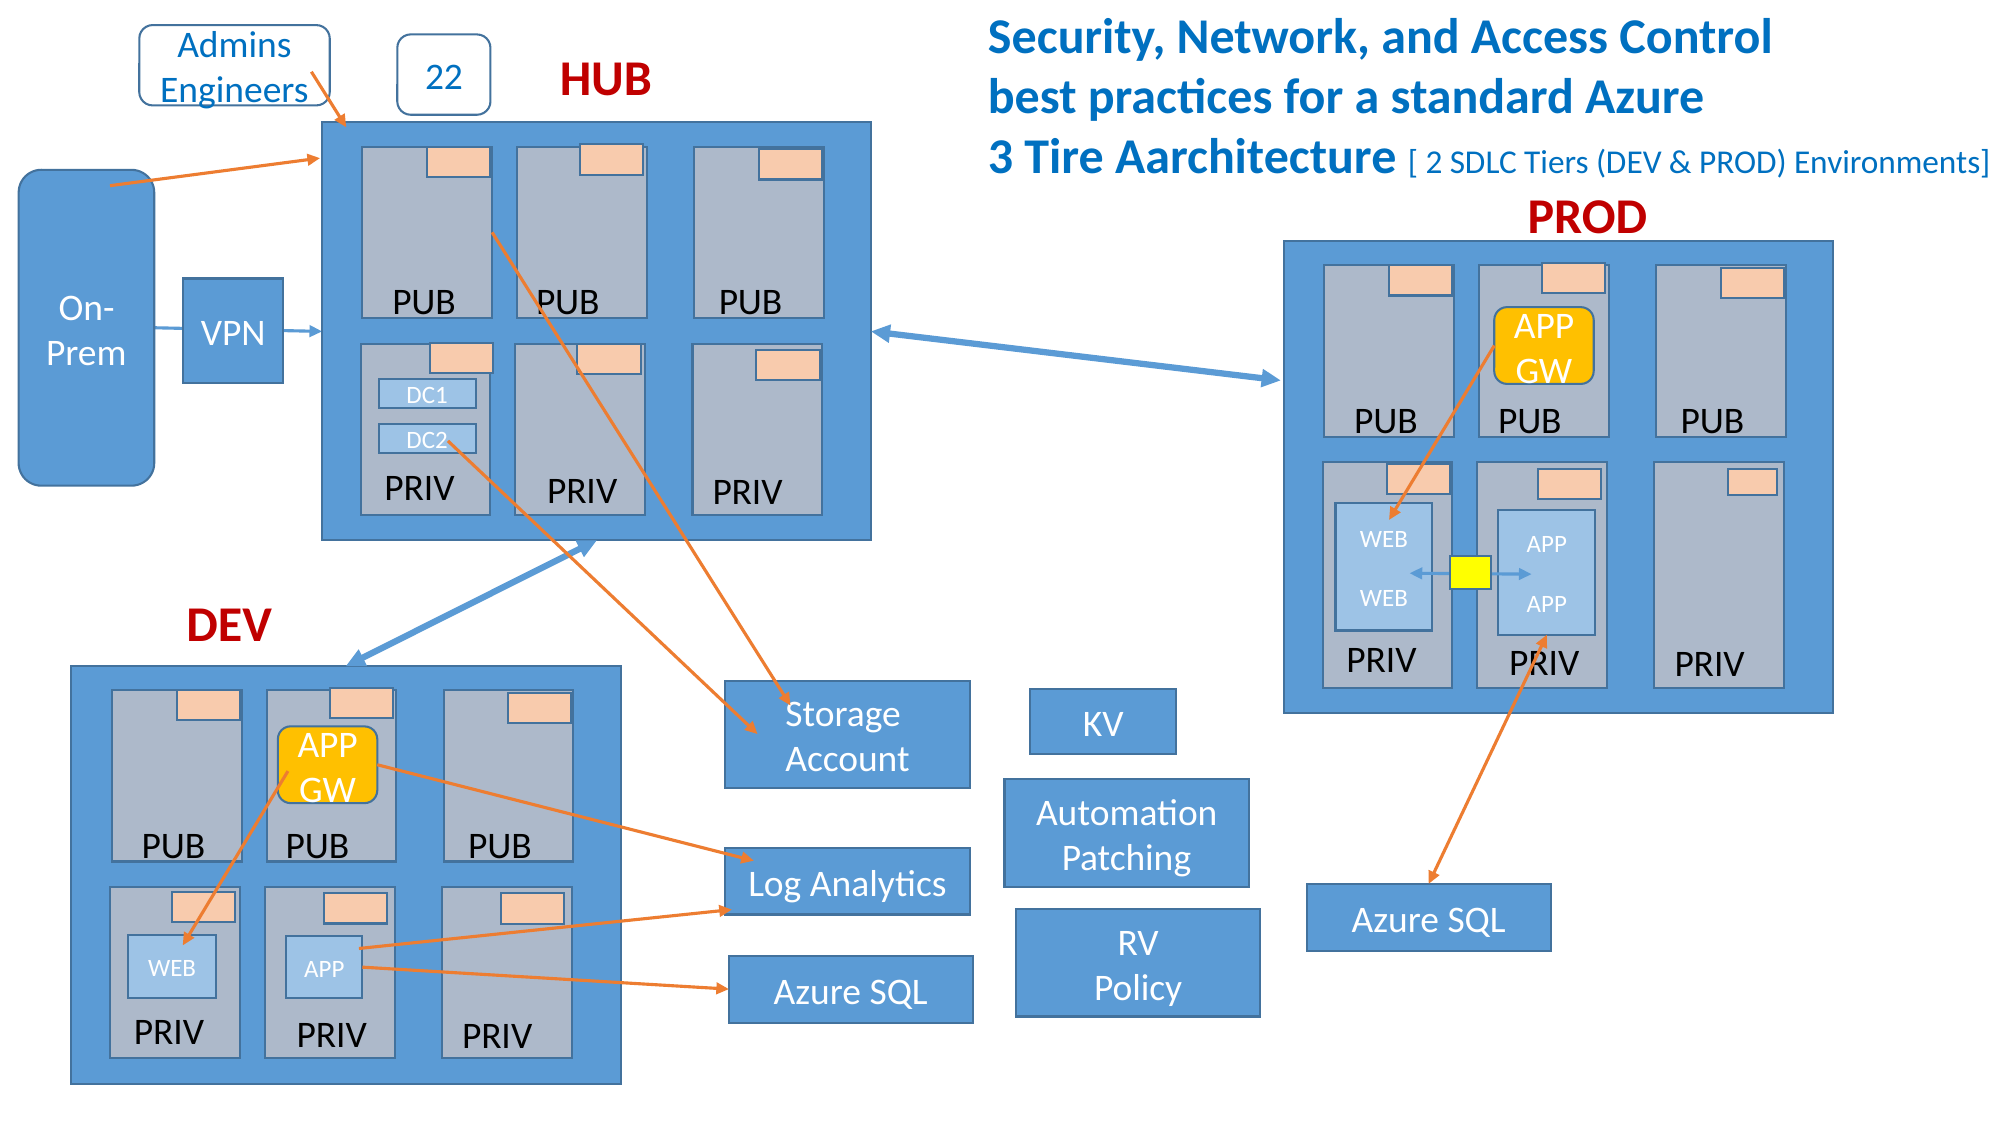

Security, Network, and Access Control
best practices for a standard Azure
3 Tire Aarchitecture [ 2 SDLC Tiers (DEV & PROD) Environments]
Admins
Engineers
22
HUB

On-Prem
PROD

PUB
PUB
PUB
VPN
APP
GW

DC1
PUB
PUB
PUB
DC2
PRIV
PRIV
PRIV

WEB

WEB

APP

APP

DEV
PRIV
PRIV
PRIV

Storage
Account

KV

APP
GW
Automation
Patching
PUB
PUB
PUB
Log Analytics
Azure SQL

RV
Policy

WEB

APP
Azure SQL
PRIV
PRIV
PRIV